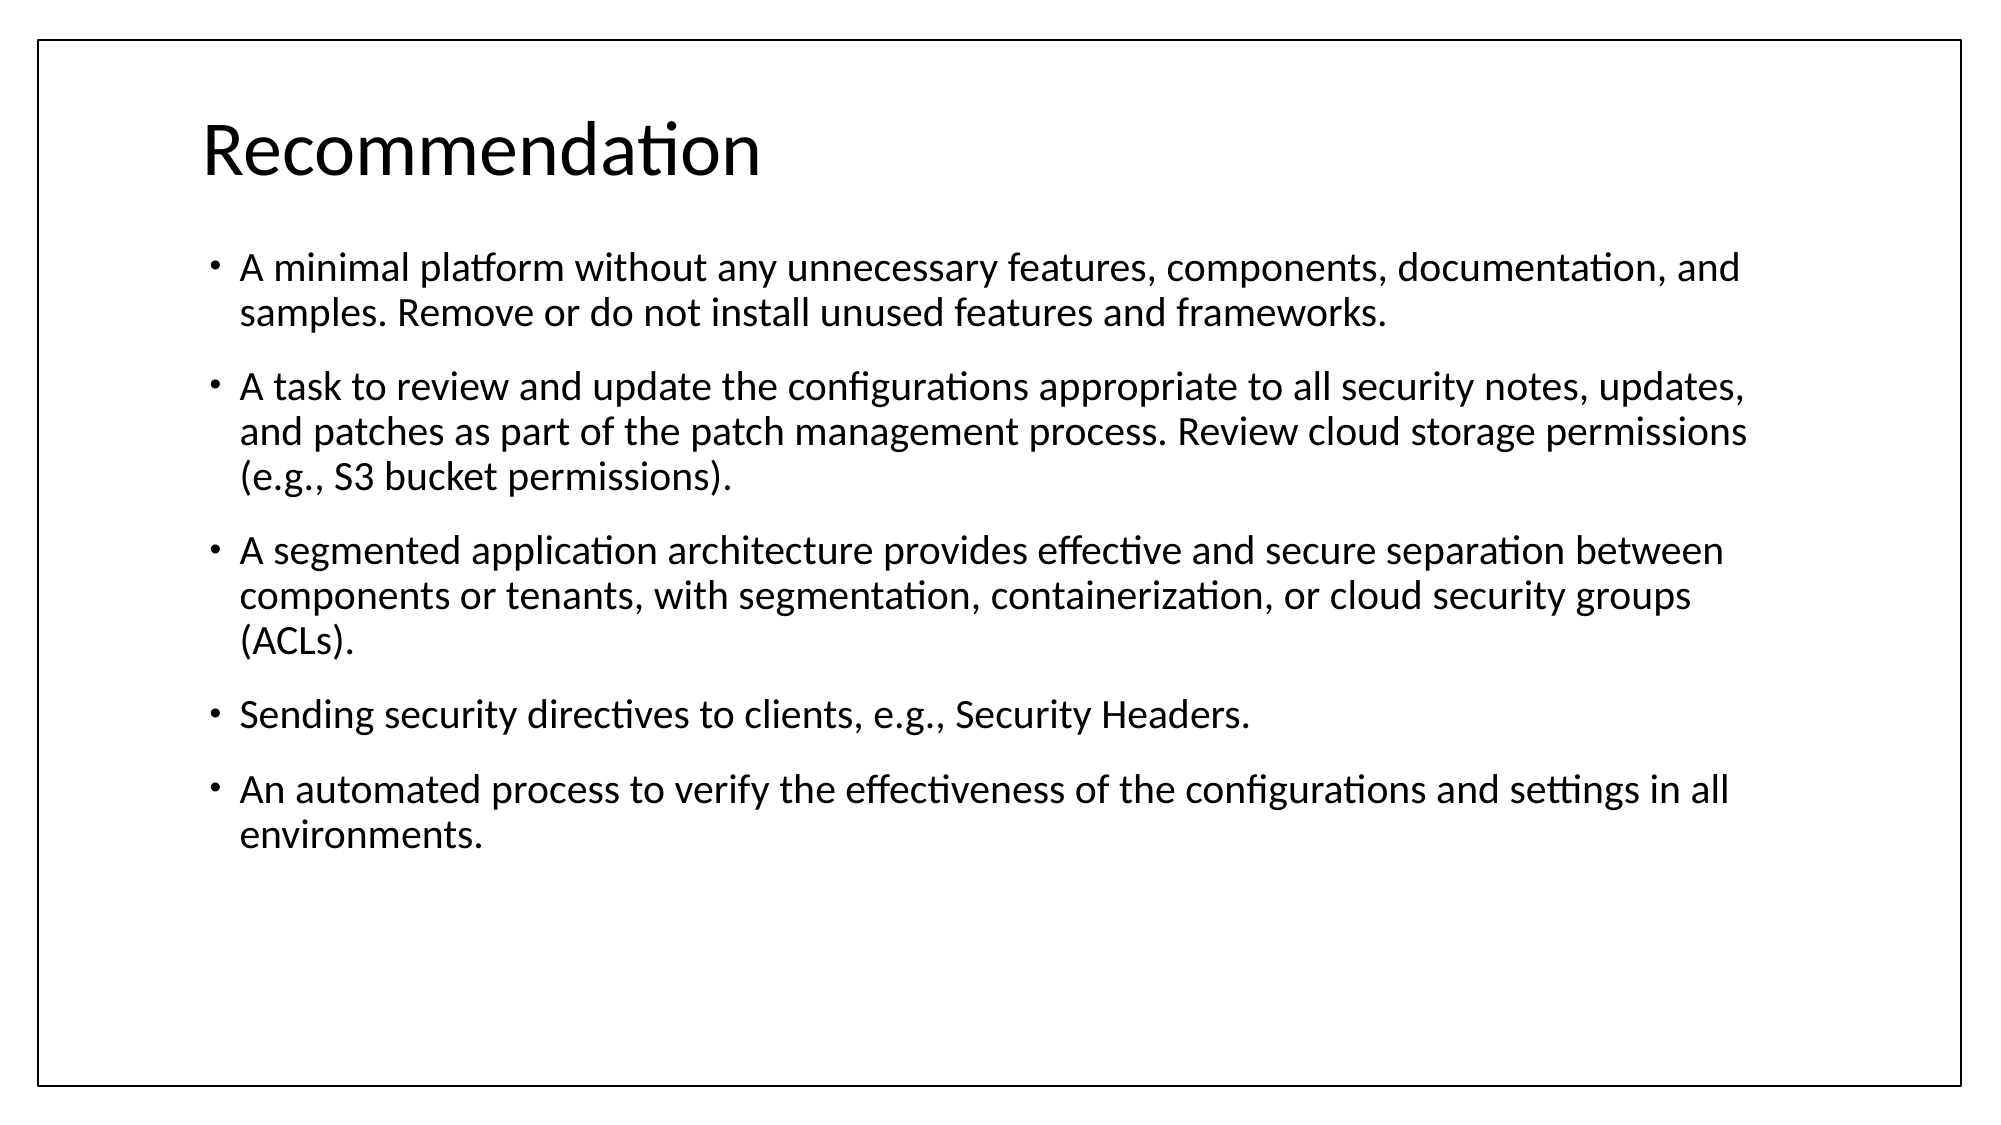

# Recommendation
A minimal platform without any unnecessary features, components, documentation, and samples. Remove or do not install unused features and frameworks.
A task to review and update the configurations appropriate to all security notes, updates, and patches as part of the patch management process. Review cloud storage permissions (e.g., S3 bucket permissions).
A segmented application architecture provides effective and secure separation between components or tenants, with segmentation, containerization, or cloud security groups (ACLs).
Sending security directives to clients, e.g., Security Headers.
An automated process to verify the effectiveness of the configurations and settings in all environments.